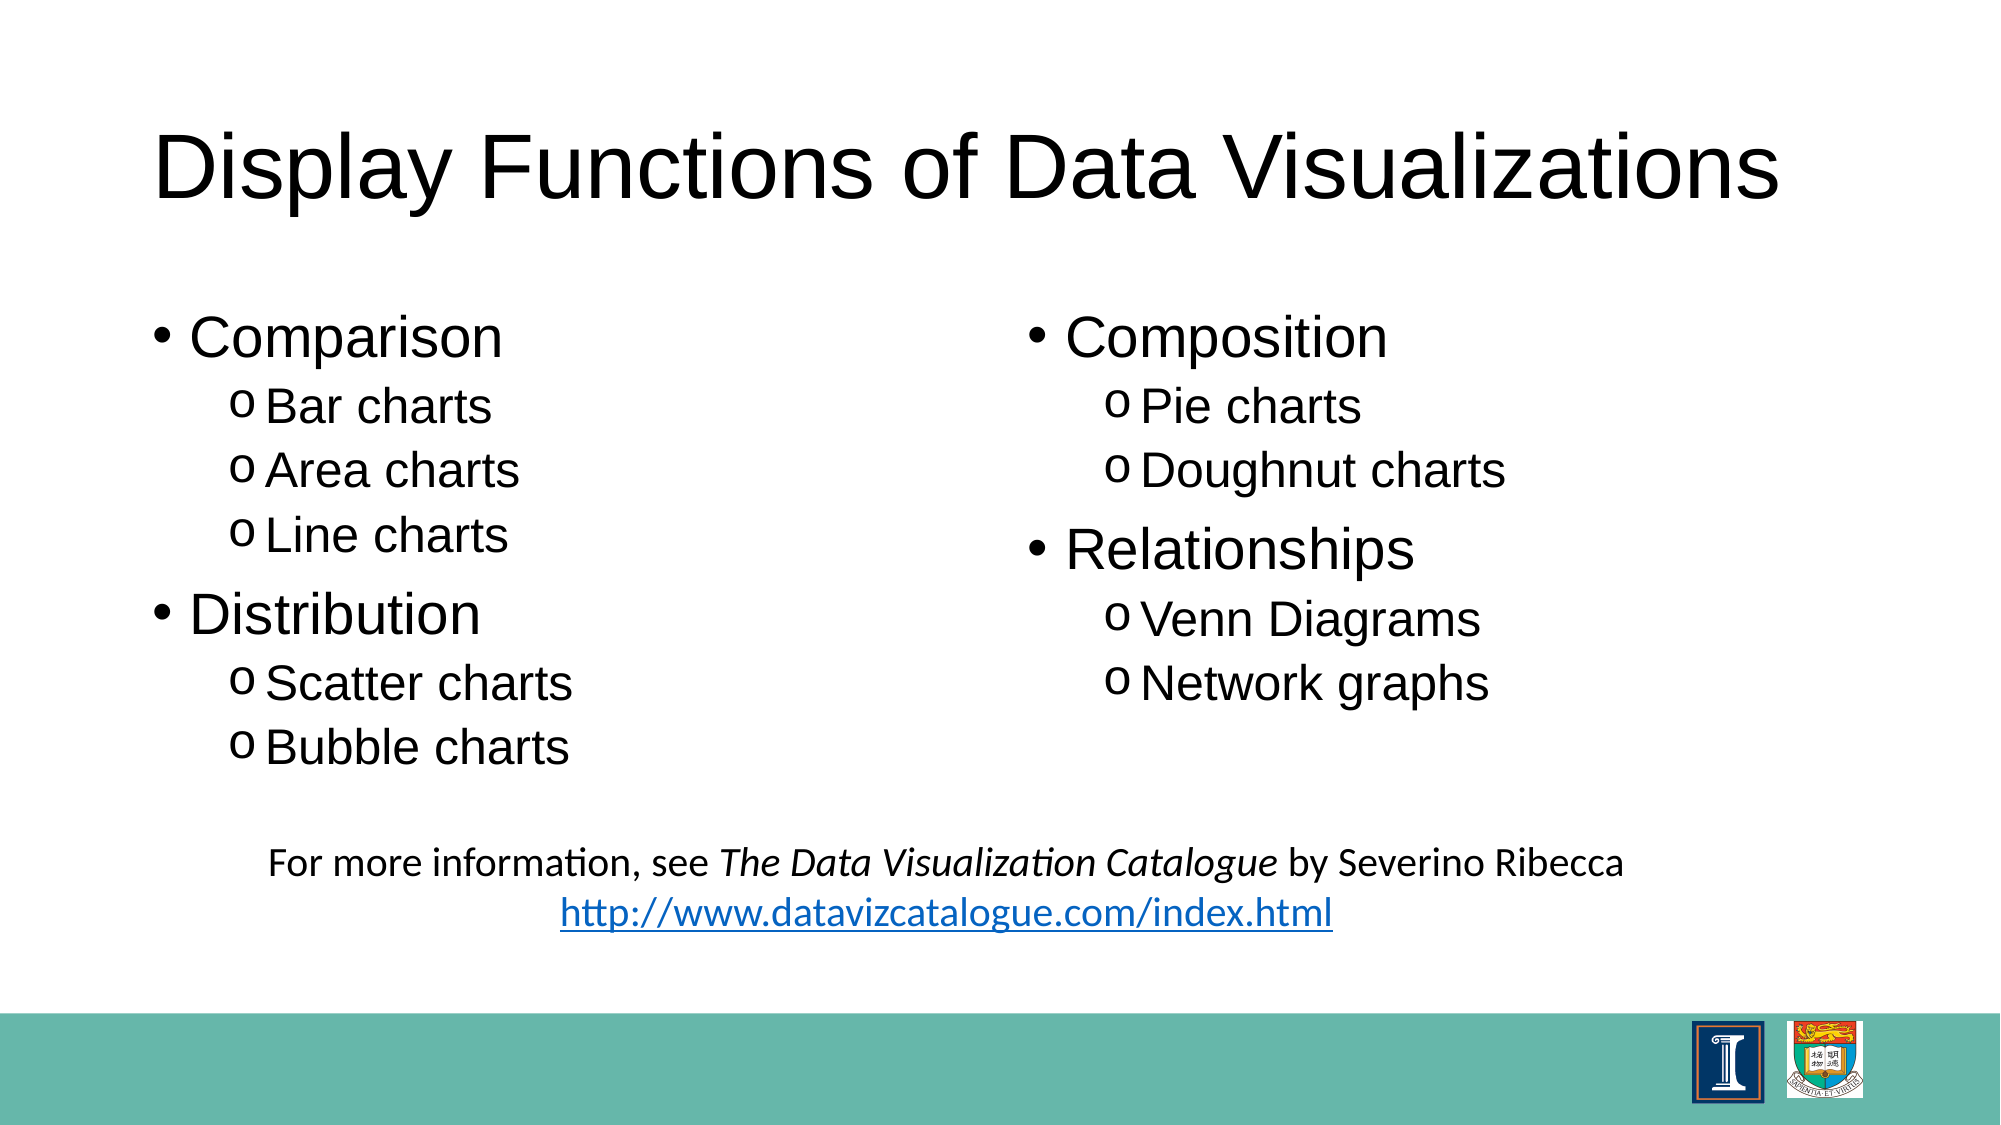

# Display Functions of Data Visualizations
Comparison
Bar charts
Area charts
Line charts
Distribution
Scatter charts
Bubble charts
Composition
Pie charts
Doughnut charts
Relationships
Venn Diagrams
Network graphs
For more information, see The Data Visualization Catalogue by Severino Ribecca
http://www.datavizcatalogue.com/index.html